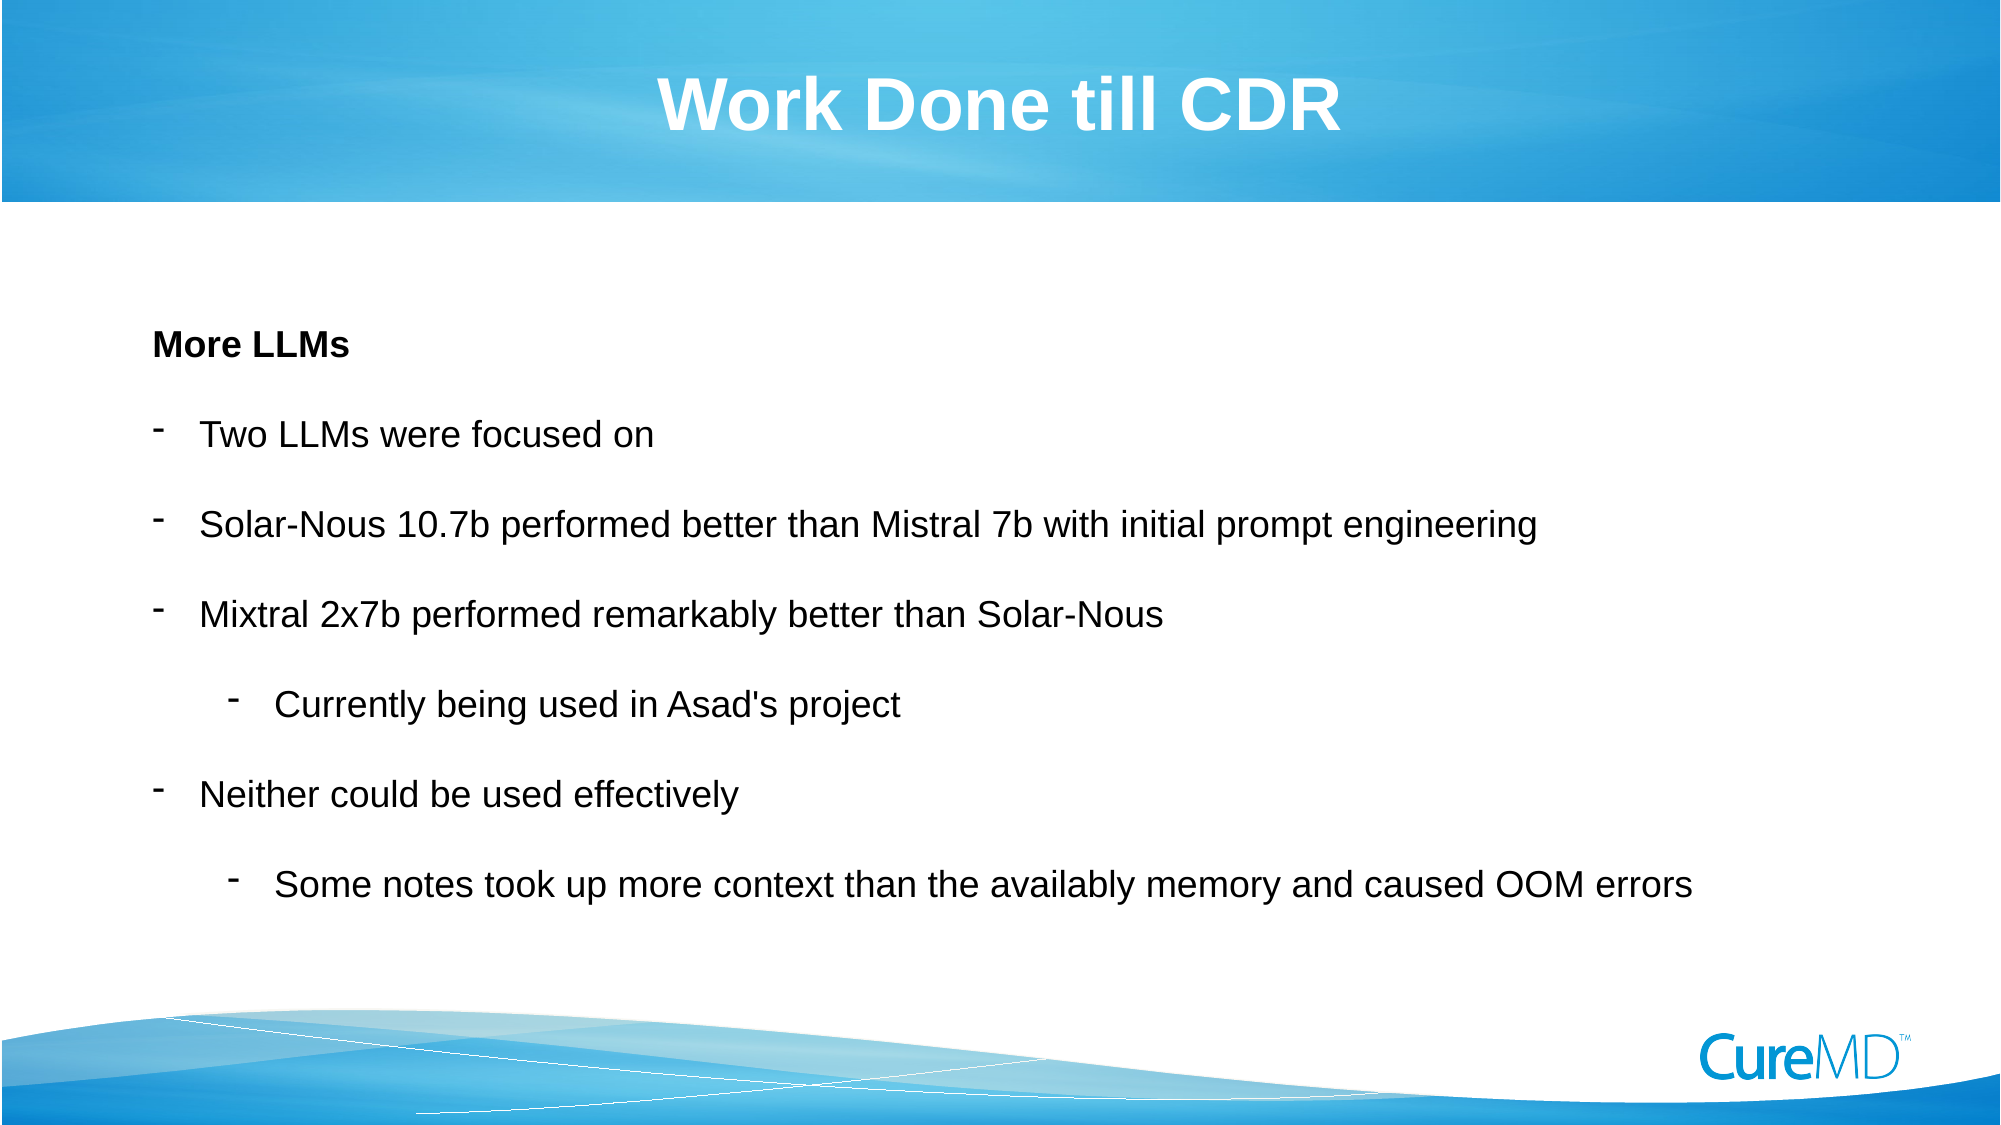

Work Done till CDR
More LLMs
Two LLMs were focused on
Solar-Nous 10.7b performed better than Mistral 7b with initial prompt engineering
Mixtral 2x7b performed remarkably better than Solar-Nous
Currently being used in Asad's project
Neither could be used effectively
Some notes took up more context than the availably memory and caused OOM errors